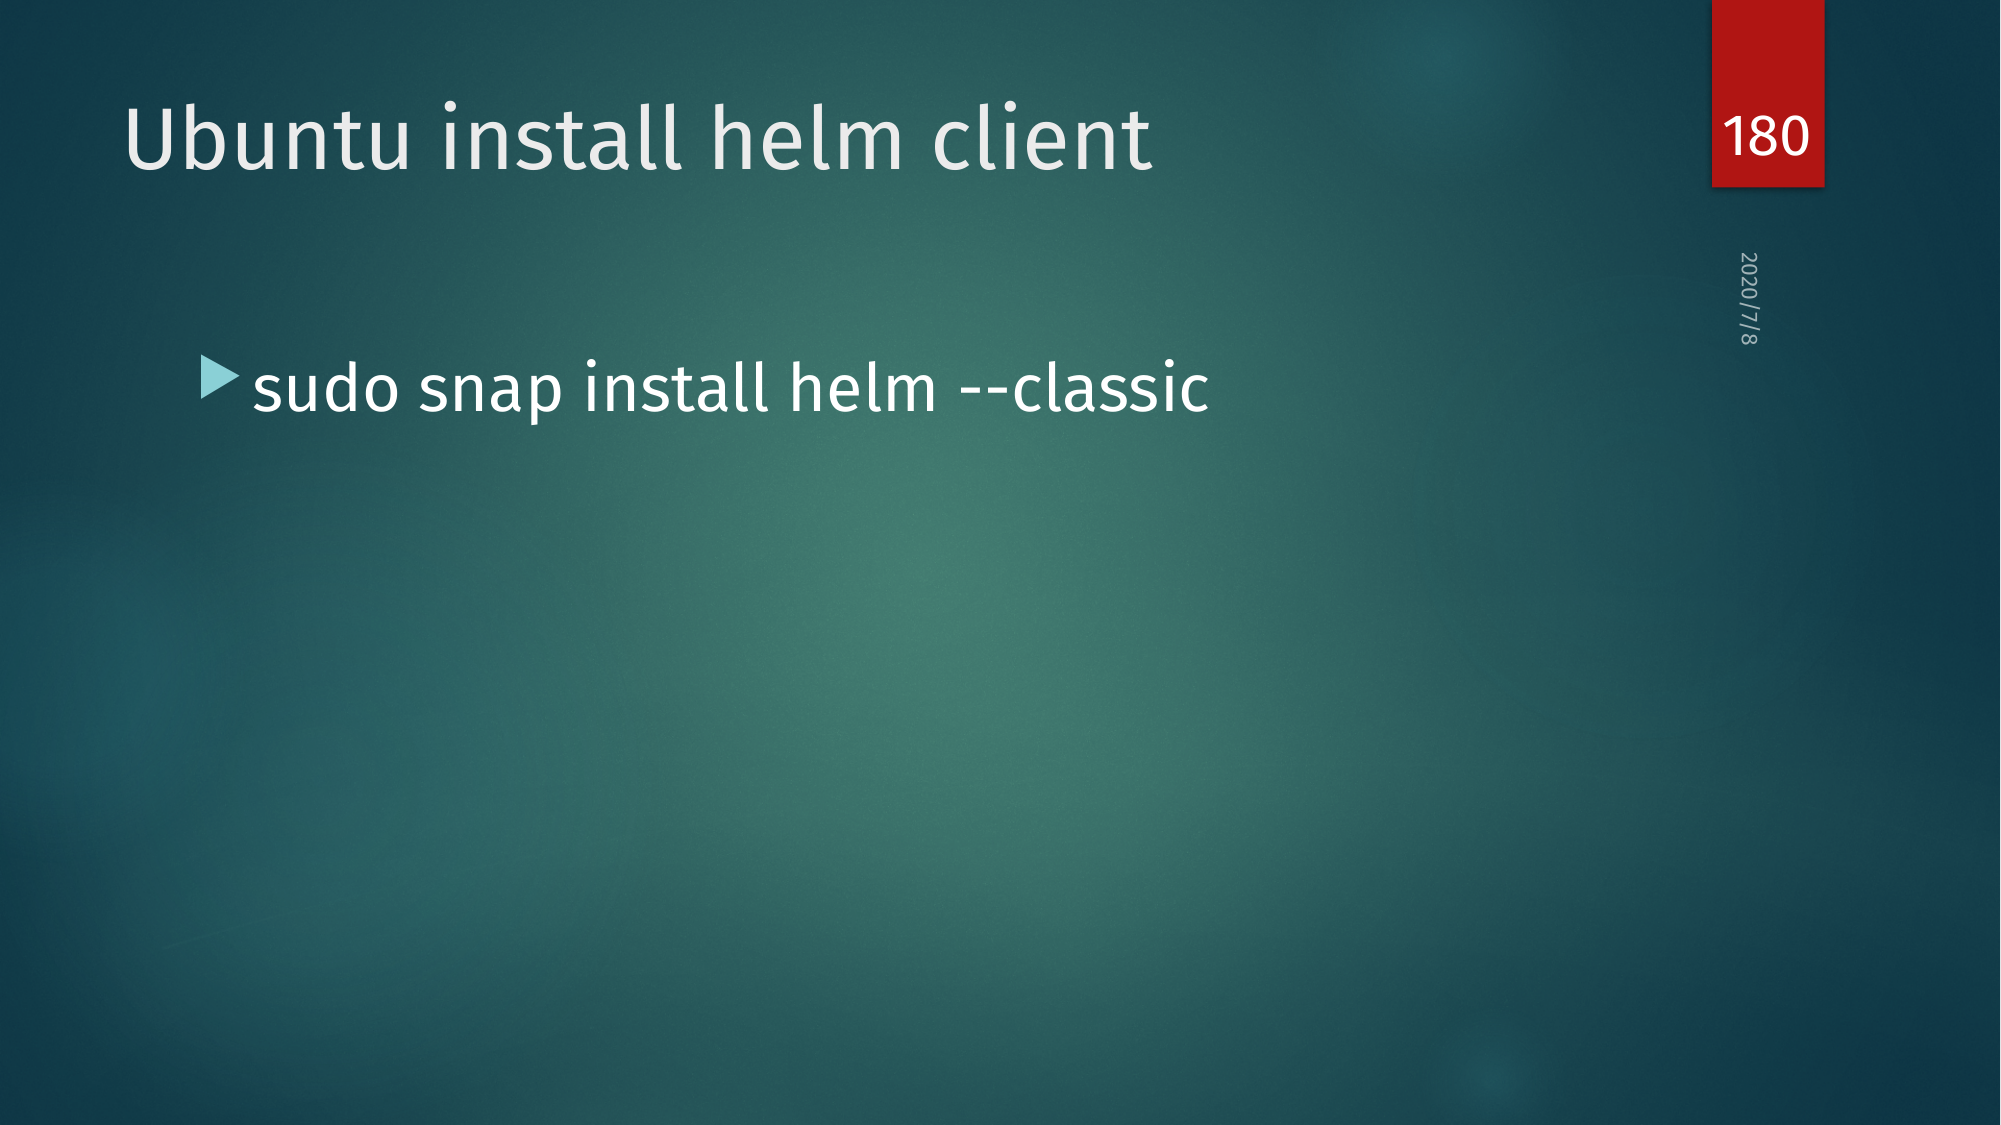

180
# Ubuntu install helm client
2020/7/8
sudo snap install helm --classic